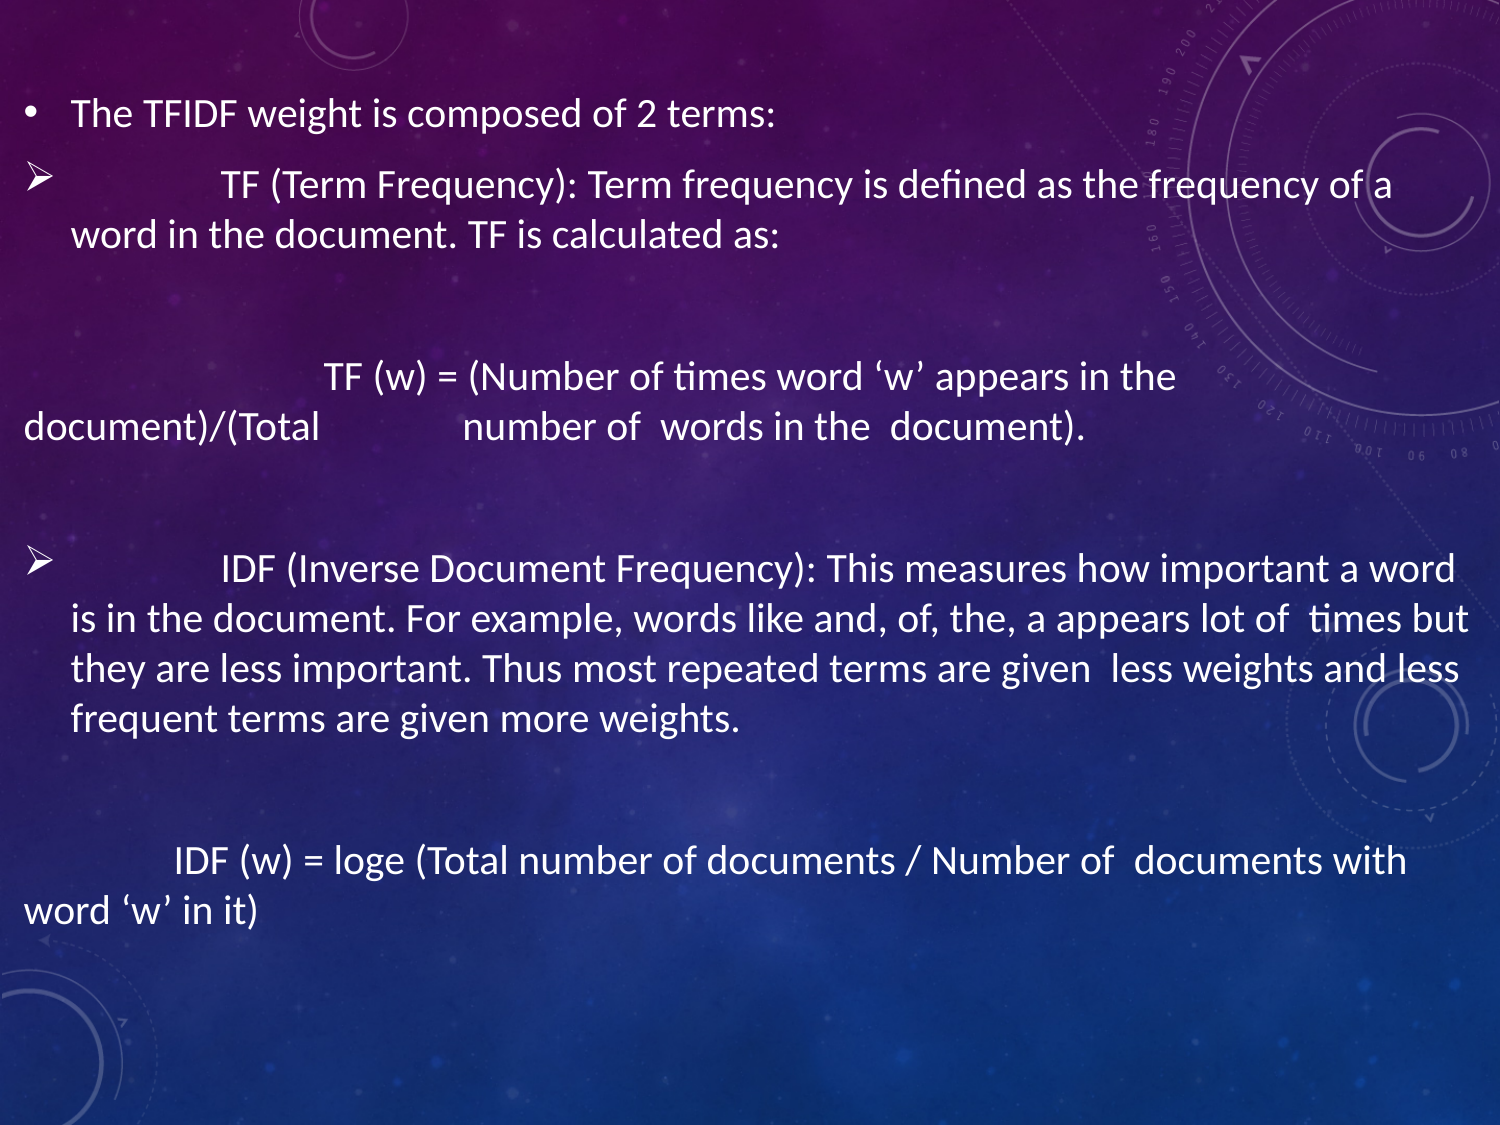

The TF­IDF weight is composed of 2 terms:
	TF (Term Frequency): Term frequency is defined as the frequency of a  word in the document. TF is calculated as:

		TF (w) = (Number of times word ‘w’ appears in the document)/(Total               number of  words in the  document).

	IDF (Inverse Document Frequency): This measures how important a word  is in the document. For example, words like and, of, the, a appears lot of  times but they are less important. Thus most repeated terms are given  less weights and less frequent terms are given more weights.

          	IDF (w) = loge (Total number of documents / Number of  documents with word ‘w’ in it)